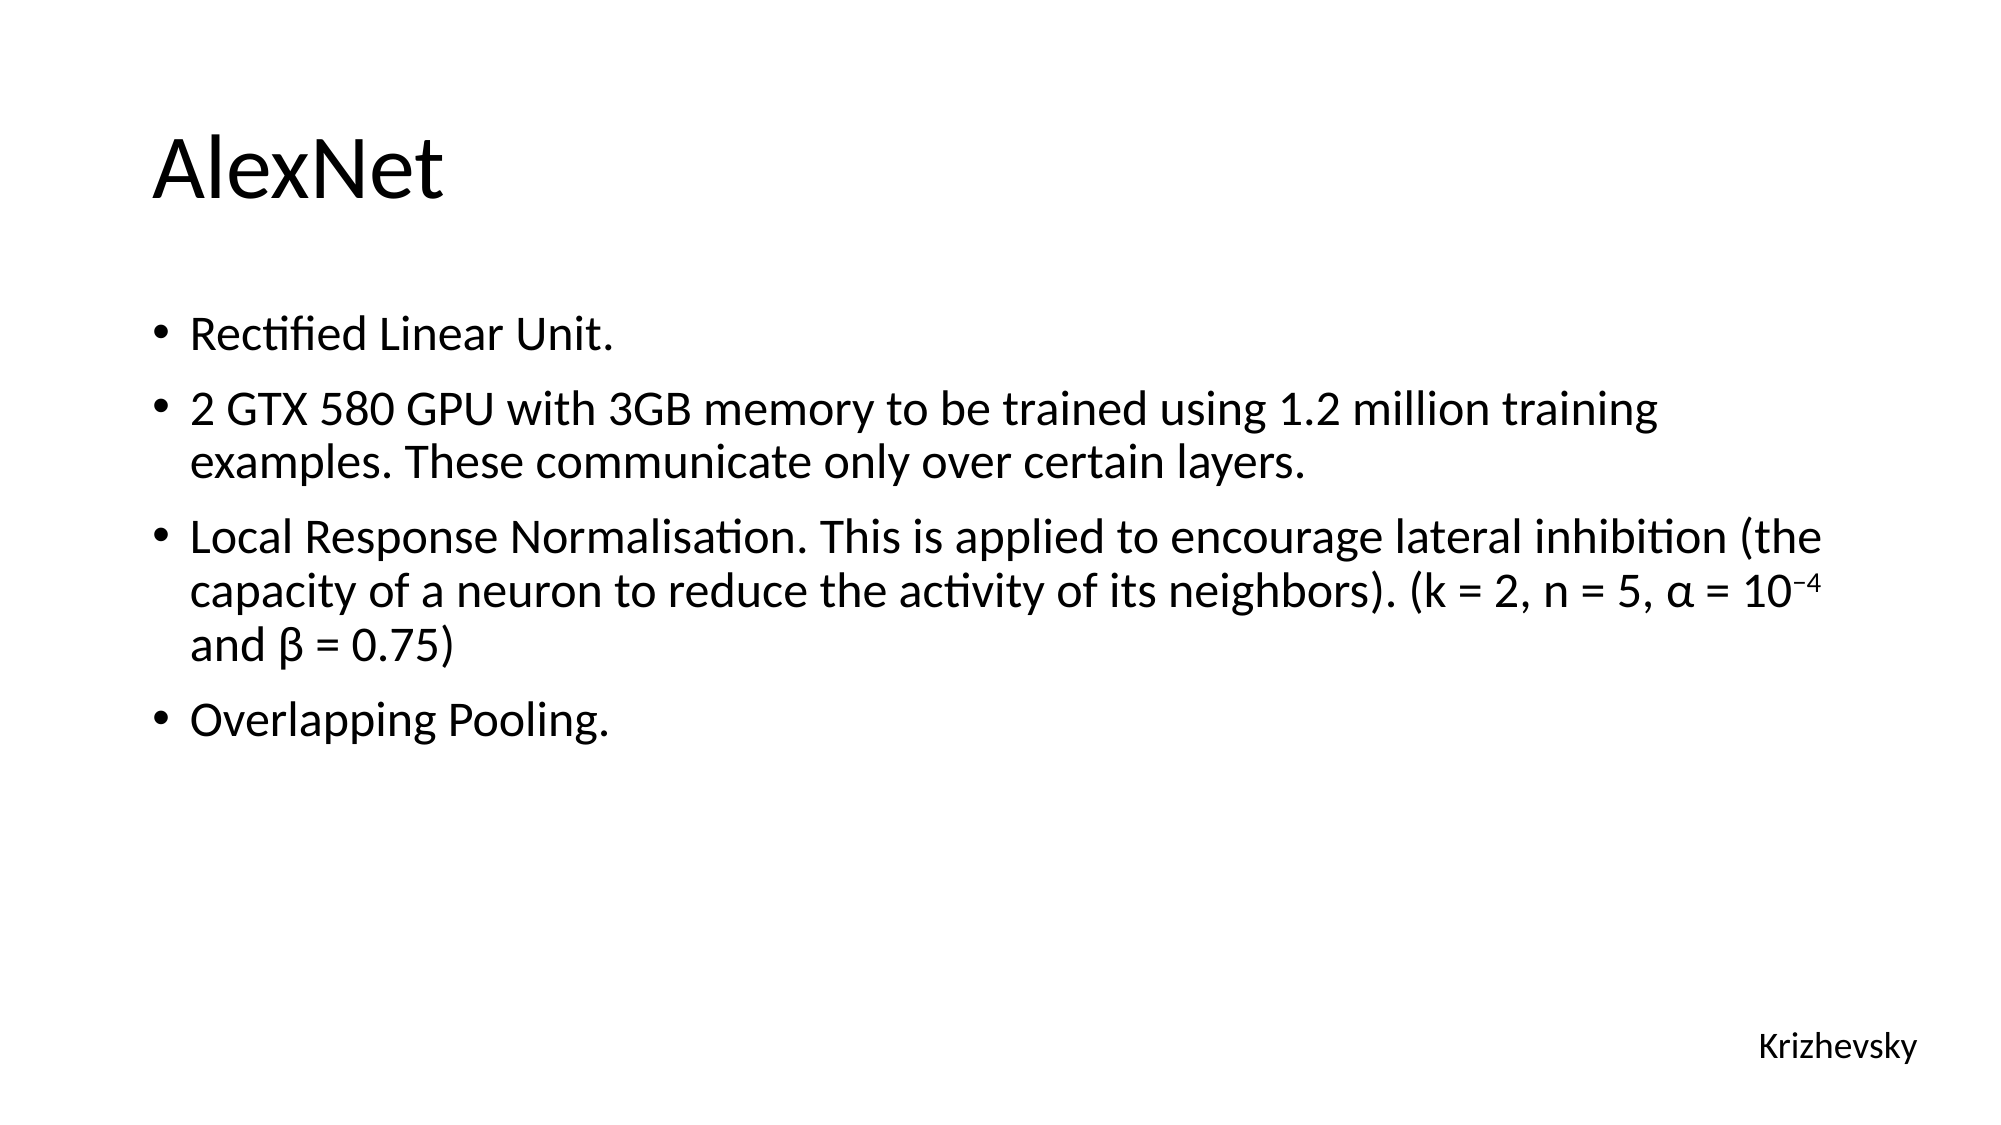

# AlexNet
Rectified Linear Unit.
2 GTX 580 GPU with 3GB memory to be trained using 1.2 million training examples. These communicate only over certain layers.
Local Response Normalisation. This is applied to encourage lateral inhibition (the capacity of a neuron to reduce the activity of its neighbors). (k = 2, n = 5, α = 10−4 and β = 0.75)
Overlapping Pooling.

Krizhevsky